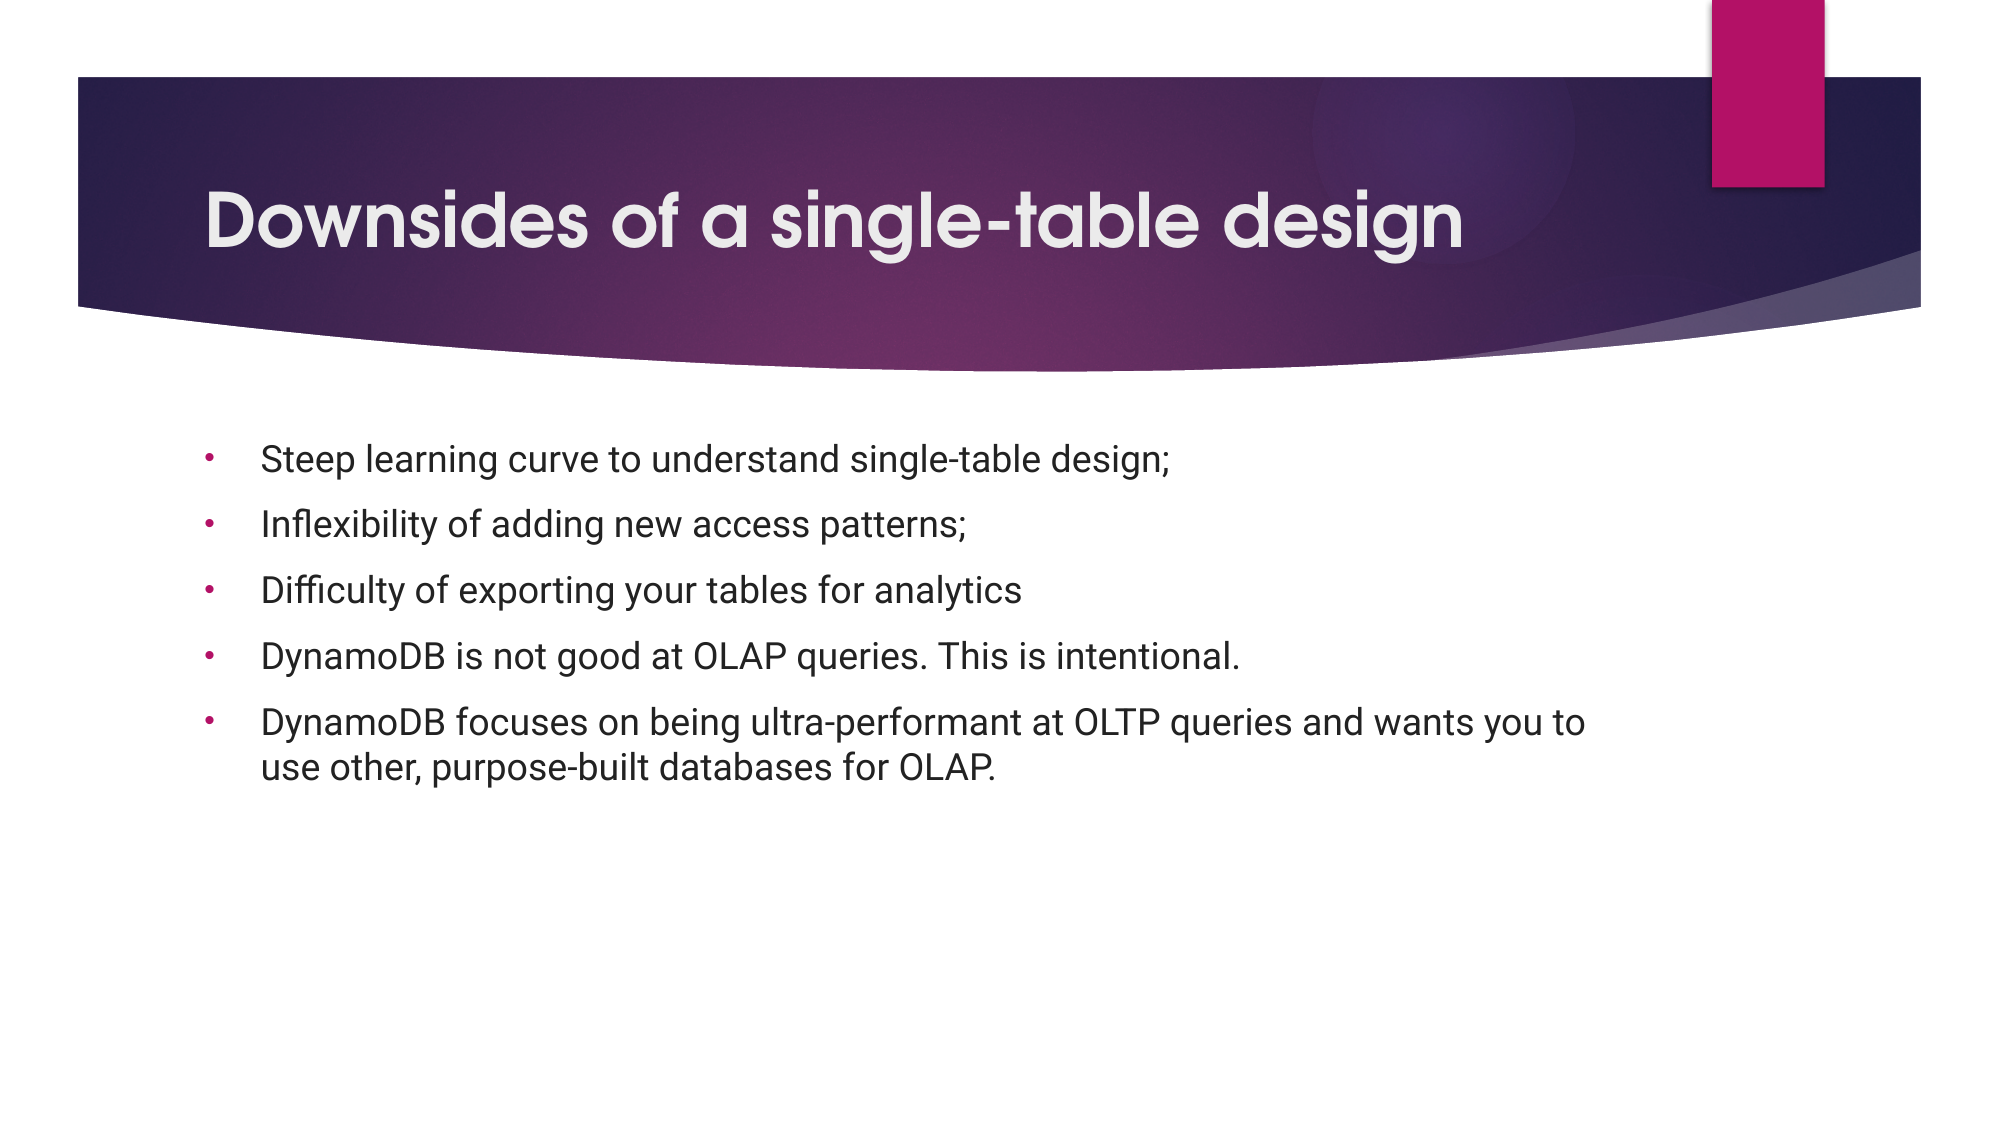

# Downsides of a single-table design
Steep learning curve to understand single-table design;
Inflexibility of adding new access patterns;
Difficulty of exporting your tables for analytics
DynamoDB is not good at OLAP queries. This is intentional.
DynamoDB focuses on being ultra-performant at OLTP queries and wants you to use other, purpose-built databases for OLAP.